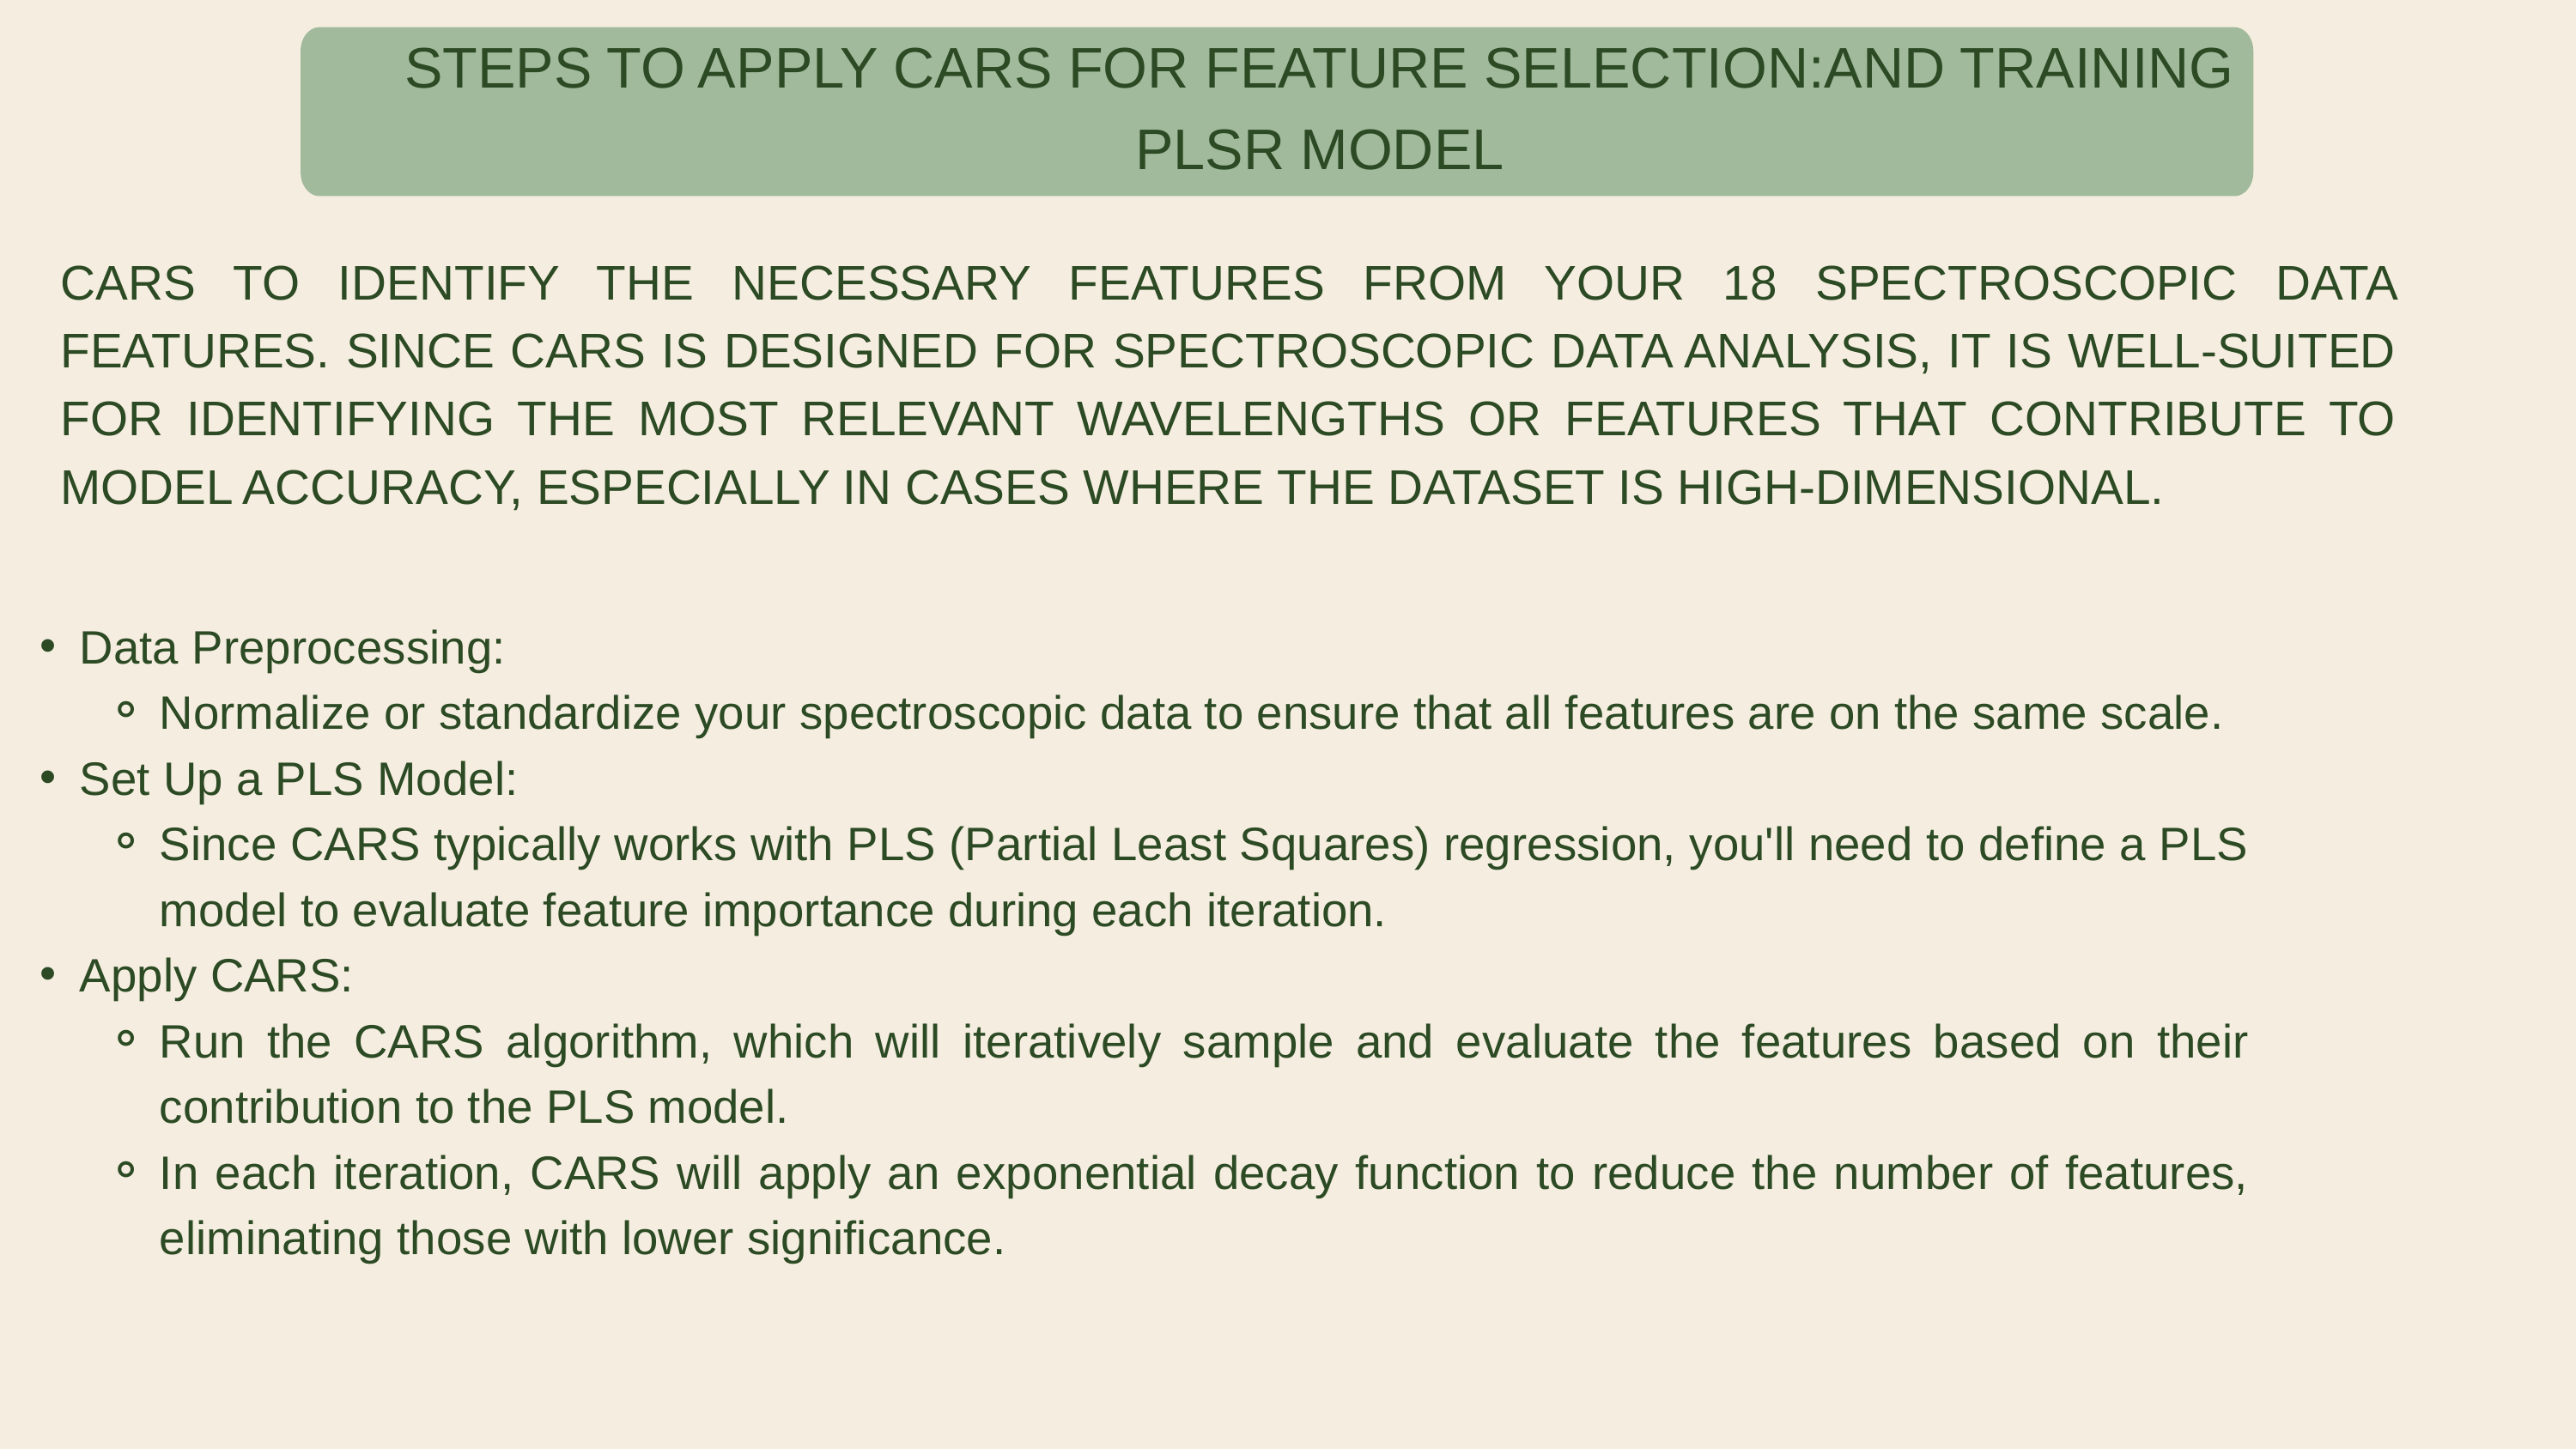

STEPS TO APPLY CARS FOR FEATURE SELECTION:AND TRAINING PLSR MODEL

CARS TO IDENTIFY THE NECESSARY FEATURES FROM YOUR 18 SPECTROSCOPIC DATA FEATURES. SINCE CARS IS DESIGNED FOR SPECTROSCOPIC DATA ANALYSIS, IT IS WELL-SUITED FOR IDENTIFYING THE MOST RELEVANT WAVELENGTHS OR FEATURES THAT CONTRIBUTE TO MODEL ACCURACY, ESPECIALLY IN CASES WHERE THE DATASET IS HIGH-DIMENSIONAL.

Data Preprocessing:
Normalize or standardize your spectroscopic data to ensure that all features are on the same scale.
Set Up a PLS Model:
Since CARS typically works with PLS (Partial Least Squares) regression, you'll need to define a PLS model to evaluate feature importance during each iteration.
Apply CARS:
Run the CARS algorithm, which will iteratively sample and evaluate the features based on their contribution to the PLS model.
In each iteration, CARS will apply an exponential decay function to reduce the number of features, eliminating those with lower significance.